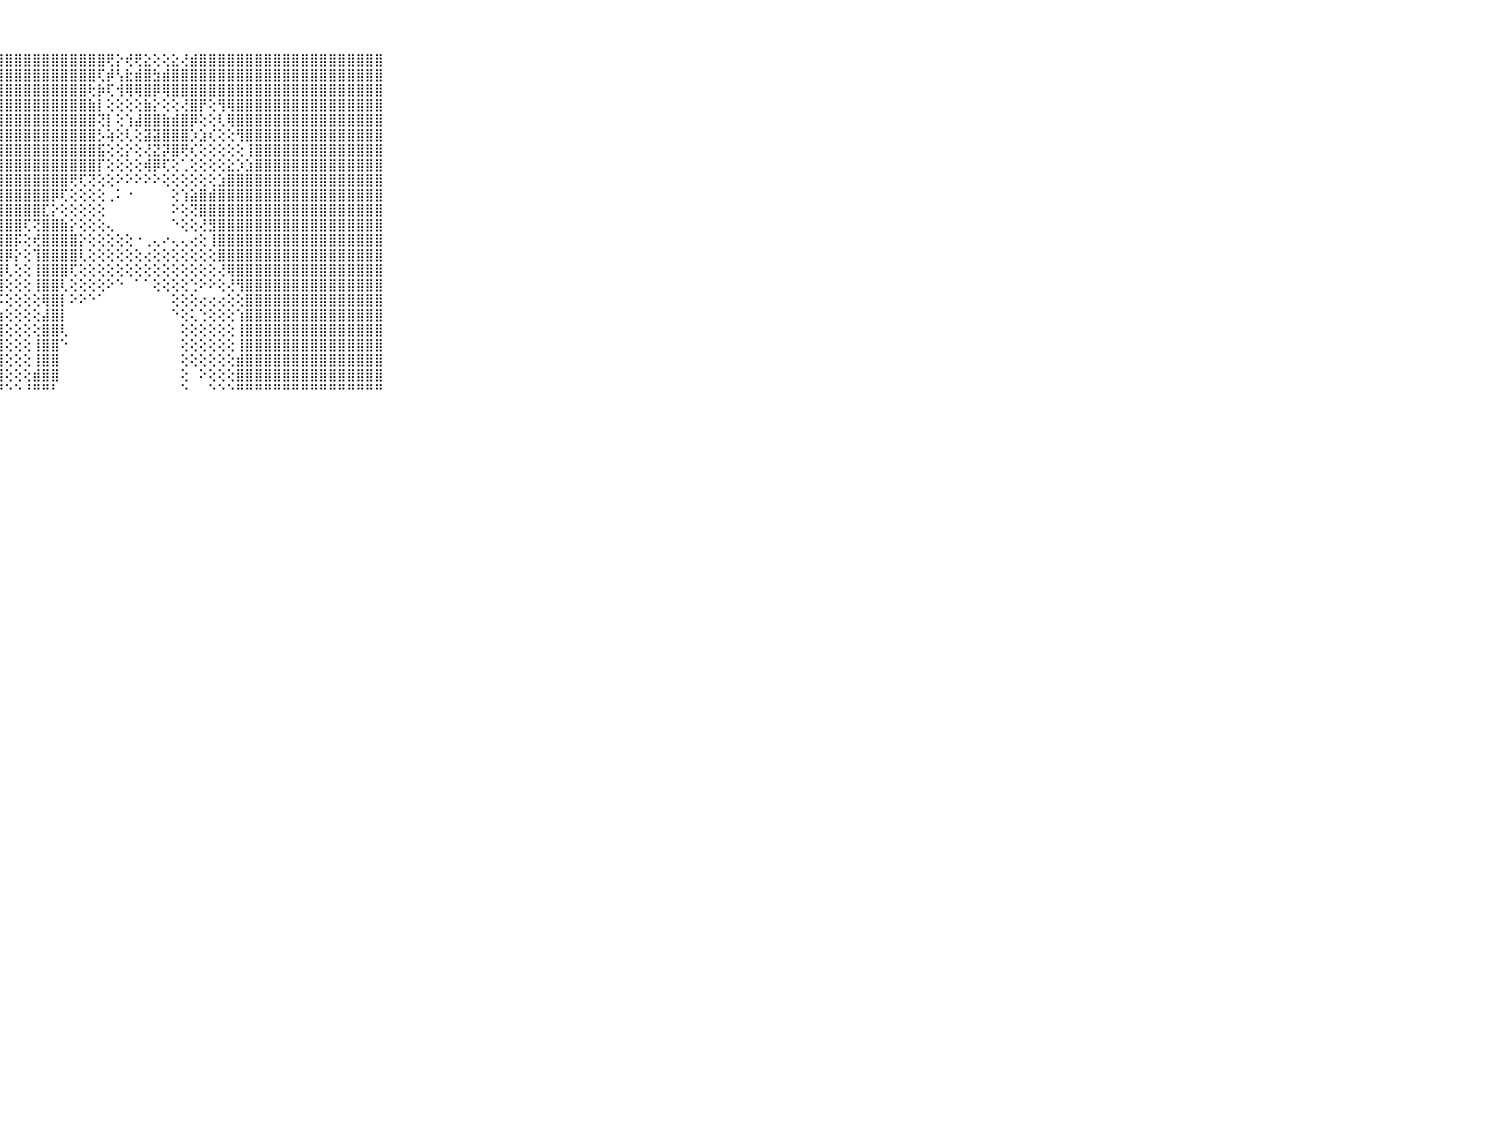

⠀⠀⠀⠀⠀⠀⠀⠀⠀⠀⠀⣿⣿⣿⣿⣿⣿⣿⣿⣿⣿⣿⣿⣿⣿⣿⣿⣿⣿⣿⣿⣿⣿⣿⣿⣿⣿⣿⣿⢟⡕⢞⢟⣕⢕⢕⣕⢜⣾⣿⣿⣿⣿⣿⣿⣿⣿⣿⣿⣿⣿⣿⣿⣿⣿⣿⣿⣿⣿⠀⠀⠀⠀⠀⠀⠀⠀⠀⠀⠀⠀
⠀⠀⠀⠀⠀⠀⠀⠀⠀⠀⠀⣿⣿⣿⣿⣿⣿⣿⣿⣿⣿⣿⣿⣿⣿⣿⣿⣿⣿⣿⣿⣿⣿⣿⣿⣿⣿⣿⢏⡾⢣⣗⣾⣿⣳⣾⣿⣿⣿⣿⣿⣿⣿⣿⣿⣿⣿⣿⣿⣿⣿⣿⣿⣿⣿⣿⣿⣿⣿⠀⠀⠀⠀⠀⠀⠀⠀⠀⠀⠀⠀
⠀⠀⠀⠀⠀⠀⠀⠀⠀⠀⠀⣿⣿⣿⣿⣿⣿⣿⣿⣿⣿⣿⣿⣿⣿⣿⣿⣿⣿⣿⣿⣿⣿⣿⣿⣿⣿⢗⡷⢏⢺⢿⢿⣿⡿⢿⣿⣿⣿⣿⣿⣿⣿⣿⣿⣿⣿⣿⣿⣿⣿⣿⣿⣿⣿⣿⣿⣿⣿⠀⠀⠀⠀⠀⠀⠀⠀⠀⠀⠀⠀
⠀⠀⠀⠀⠀⠀⠀⠀⠀⠀⠀⣿⣿⣿⣿⣿⣿⣿⣿⣿⣿⣿⣿⣿⣿⣿⣿⣿⣿⣿⣿⣿⣿⣿⣿⣿⣿⣷⡇⢕⢕⢕⢕⣷⡕⢕⢕⢜⣿⡟⢕⢻⢿⣿⣿⣿⣿⣿⣿⣿⣿⣿⣿⣿⣿⣿⣿⣿⣿⠀⠀⠀⠀⠀⠀⠀⠀⠀⠀⠀⠀
⠀⠀⠀⠀⠀⠀⠀⠀⠀⠀⠀⣿⣿⣿⣿⣿⣿⣿⣿⣿⣿⣿⣿⣿⣿⣿⣿⣿⣿⣿⣿⣿⣿⣿⣿⣿⣿⣿⢝⡇⢕⢱⣼⣿⣿⣷⣾⣿⡿⢕⢕⢇⢿⣿⣿⣿⣿⣿⣿⣿⣿⣿⣿⣿⣿⣿⣿⣿⣿⠀⠀⠀⠀⠀⠀⠀⠀⠀⠀⠀⠀
⠀⠀⠀⠀⠀⠀⠀⠀⠀⠀⠀⣿⣿⣿⣿⣿⣿⣿⣿⣿⣿⣿⣿⣿⣿⣿⣿⣿⣿⣿⣿⣿⣿⣿⣿⣿⣿⣿⡣⢵⢕⢇⢕⣽⣽⣿⣿⣿⡱⣱⢎⢕⢕⢻⣿⣿⣿⣿⣿⣿⣿⣿⣿⣿⣿⣿⣿⣿⣿⠀⠀⠀⠀⠀⠀⠀⠀⠀⠀⠀⠀
⠀⠀⠀⠀⠀⠀⠀⠀⠀⠀⠀⣿⣿⣿⣿⣿⣿⣿⣿⣿⣿⣿⣿⣿⣿⣿⣿⣿⣿⣿⣿⣿⣿⣿⣿⣿⣿⣿⣯⢕⢕⡕⢕⢜⣝⡽⣿⢟⢎⢕⢕⢕⢕⢕⢸⣿⣿⣿⣿⣿⣿⣿⣿⣿⣿⣿⣿⣿⣿⠀⠀⠀⠀⠀⠀⠀⠀⠀⠀⠀⠀
⠀⠀⠀⠀⠀⠀⠀⠀⠀⠀⠀⣿⣿⣿⣿⣿⣿⣿⣿⣿⣿⣿⣿⣿⣿⣿⣿⣿⣿⣿⣿⣿⣿⣿⣿⣿⣿⣿⡏⢕⢕⢕⢕⢾⡿⢏⢕⢁⢕⢕⢕⢕⣕⡱⣱⣿⣿⣿⣿⣿⣿⣿⣿⣿⣿⣿⣿⣿⣿⠀⠀⠀⠀⠀⠀⠀⠀⠀⠀⠀⠀
⠀⠀⠀⠀⠀⠀⠀⠀⠀⠀⠀⣿⣿⣿⣿⣿⣿⣿⣿⣿⣿⣿⣿⣿⣿⣿⣿⣿⣿⣿⣿⣿⣿⣿⣿⢟⢏⢝⢕⢕⠕⠕⠕⠕⠕⢕⢕⢕⢕⢕⢕⣱⣿⣿⣿⣿⣿⣿⣿⣿⣿⣿⣿⣿⣿⣿⣿⣿⣿⠀⠀⠀⠀⠀⠀⠀⠀⠀⠀⠀⠀
⠀⠀⠀⠀⠀⠀⠀⠀⠀⠀⠀⣿⣿⣿⣿⣿⣿⣿⣿⣿⣿⣿⣿⣿⣿⣿⣿⣿⣿⣿⣿⣿⣿⡿⢏⢕⢕⢕⢕⢀⠅⠐⠀⠀⠀⠀⢕⢱⣵⣿⣾⣿⣿⣿⣿⣿⣿⣿⣿⣿⣿⣿⣿⣿⣿⣿⣿⣿⣿⠀⠀⠀⠀⠀⠀⠀⠀⠀⠀⠀⠀
⠀⠀⠀⠀⠀⠀⠀⠀⠀⠀⠀⣿⣿⣿⣿⣿⣿⣿⣿⣿⣿⣿⣿⣿⣿⣿⣿⣿⣿⣿⣿⣿⣏⡕⢕⢕⢕⢕⢕⠀⠀⠀⠀⠀⠀⠀⠕⢕⢝⣿⣿⣿⣿⣿⣿⣿⣿⣿⣿⣿⣿⣿⣿⣿⣿⣿⣿⣿⣿⠀⠀⠀⠀⠀⠀⠀⠀⠀⠀⠀⠀
⠀⠀⠀⠀⠀⠀⠀⠀⠀⠀⠀⣿⣿⣿⣿⣿⣿⣿⣿⣿⣿⣿⣿⣿⣿⣿⣿⣿⣿⣿⢏⢝⣿⣿⣷⡕⢕⢕⢕⢄⠀⠀⠀⠀⠀⠀⠑⢕⢕⢜⣻⣿⣿⣿⣿⣿⣿⣿⣿⣿⣿⣿⣿⣿⣿⣿⣿⣿⣿⠀⠀⠀⠀⠀⠀⠀⠀⠀⠀⠀⠀
⠀⠀⠀⠀⠀⠀⠀⠀⠀⠀⠀⣿⣿⣿⣿⣿⣿⣿⣿⣿⣿⣿⣿⣿⣿⣿⣿⣿⣿⡯⢕⢞⣿⣿⣿⣿⡕⢕⢕⢕⢕⢕⠐⢀⢄⠔⢄⢄⢔⢕⢸⣿⣿⣿⣿⣿⣿⣿⣿⣿⣿⣿⣿⣿⣿⣿⣿⣿⣿⠀⠀⠀⠀⠀⠀⠀⠀⠀⠀⠀⠀
⠀⠀⠀⠀⠀⠀⠀⠀⠀⠀⠀⣿⣿⣿⣿⣿⣿⣿⣿⣿⣿⣿⣿⣿⣿⣿⣿⣿⡿⡕⢕⢹⣿⣿⣿⣿⢇⢕⢕⢕⢕⢕⢕⢔⢕⢕⢕⢕⢕⢕⢕⣿⣿⣿⣿⣿⣿⣿⣿⣿⣿⣿⣿⣿⣿⣿⣿⣿⣿⠀⠀⠀⠀⠀⠀⠀⠀⠀⠀⠀⠀
⠀⠀⠀⠀⠀⠀⠀⠀⠀⠀⠀⣿⣿⣿⣿⣿⣿⣿⣿⣿⣿⣿⣿⣿⣿⣿⣿⣿⢇⢕⢕⢸⣿⣿⣿⢏⢕⢕⢕⢕⢕⢕⢕⢕⢕⢕⢕⢕⢕⢕⢕⢜⢿⣿⣿⣿⣿⣿⣿⣿⣿⣿⣿⣿⣿⣿⣿⣿⣿⠀⠀⠀⠀⠀⠀⠀⠀⠀⠀⠀⠀
⠀⠀⠀⠀⠀⠀⠀⠀⠀⠀⠀⣿⣿⣿⣿⣿⣿⣿⣿⣿⣿⣿⣿⣿⣿⣿⣿⣿⢕⢕⢕⢸⣿⣿⢇⢕⢕⢕⢕⠕⠑⠀⠁⠁⢕⢕⢕⢕⢑⠕⠕⢕⢜⢻⣿⣿⣿⣿⣿⣿⣿⣿⣿⣿⣿⣿⣿⣿⣿⠀⠀⠀⠀⠀⠀⠀⠀⠀⠀⠀⠀
⠀⠀⠀⠀⠀⠀⠀⠀⠀⠀⠀⣿⣿⣿⣿⣿⣿⣿⣿⣿⣿⣿⣿⣿⣿⣿⣿⡯⢕⢕⢕⢕⢿⣿⡇⠕⠕⠑⠁⠀⠀⠀⠀⠀⠀⠀⢕⢕⢕⢔⢔⢔⢕⢕⣿⣿⣿⣿⣿⣿⣿⣿⣿⣿⣿⣿⣿⣿⣿⠀⠀⠀⠀⠀⠀⠀⠀⠀⠀⠀⠀
⠀⠀⠀⠀⠀⠀⠀⠀⠀⠀⠀⣿⣿⣿⣿⣿⣿⣿⣿⣿⣿⣿⣿⣿⣿⣿⣿⣷⢕⢕⢕⢕⣼⣿⡇⠀⠀⠀⠀⠀⠀⠀⠀⠀⠀⠀⠑⢕⢅⢑⢕⢕⢕⢱⣿⣿⣿⣿⣿⣿⣿⣿⣿⣿⣿⣿⣿⣿⣿⠀⠀⠀⠀⠀⠀⠀⠀⠀⠀⠀⠀
⠀⠀⠀⠀⠀⠀⠀⠀⠀⠀⠀⣿⣿⣿⣿⣿⣿⣿⣿⣿⣿⣿⣿⣿⣿⣿⣿⣿⢕⢕⢕⢕⣿⣿⢇⠀⠀⠀⠀⠀⠀⠀⠀⠀⠀⠀⠀⢕⢕⢕⢕⢕⢕⢸⣿⣿⣿⣿⣿⣿⣿⣿⣿⣿⣿⣿⣿⣿⣿⠀⠀⠀⠀⠀⠀⠀⠀⠀⠀⠀⠀
⠀⠀⠀⠀⠀⠀⠀⠀⠀⠀⠀⣿⣿⣿⣿⣿⣿⣿⣿⣿⣿⣿⣿⣿⣿⣿⣿⣿⢕⢕⢕⢸⣿⣿⠑⠀⠀⠀⠀⠀⠀⠀⠀⠀⠀⠀⠀⢕⢕⢕⢕⢕⢕⢸⣿⣿⣿⣿⣿⣿⣿⣿⣿⣿⣿⣿⣿⣿⣿⠀⠀⠀⠀⠀⠀⠀⠀⠀⠀⠀⠀
⠀⠀⠀⠀⠀⠀⠀⠀⠀⠀⠀⣿⣿⣿⣿⣿⣿⣿⣿⣿⣿⣿⣿⣿⣿⣿⣿⣿⢕⢕⢕⢸⣿⣿⠀⠀⠀⠀⠀⠀⠀⠀⠀⠀⠀⠀⠀⢕⢕⢕⢕⢕⢕⣾⣿⣿⣿⣿⣿⣿⣿⣿⣿⣿⣿⣿⣿⣿⣿⠀⠀⠀⠀⠀⠀⠀⠀⠀⠀⠀⠀
⠀⠀⠀⠀⠀⠀⠀⠀⠀⠀⠀⣿⣿⣿⣿⣿⣿⣿⣿⣿⣿⣿⣿⣿⣿⣿⣿⣿⢕⢕⢕⣾⣿⣿⠀⠀⠀⠀⠀⠀⠀⠀⠀⠀⠀⠀⠀⢕⠀⠕⢕⢕⢕⣿⣿⣿⣿⣿⣿⣿⣿⣿⣿⣿⣿⣿⣿⣿⣿⠀⠀⠀⠀⠀⠀⠀⠀⠀⠀⠀⠀
⠀⠀⠀⠀⠀⠀⠀⠀⠀⠀⠀⠛⠛⠛⠛⠛⠛⠛⠛⠛⠛⠛⠛⠛⠛⠛⠛⠛⠑⠑⠘⠛⠛⠃⠀⠀⠀⠀⠀⠀⠀⠀⠀⠀⠀⠀⠀⠑⠀⠀⠑⠑⠑⠛⠛⠛⠛⠛⠛⠛⠛⠛⠛⠛⠛⠛⠛⠛⠛⠀⠀⠀⠀⠀⠀⠀⠀⠀⠀⠀⠀